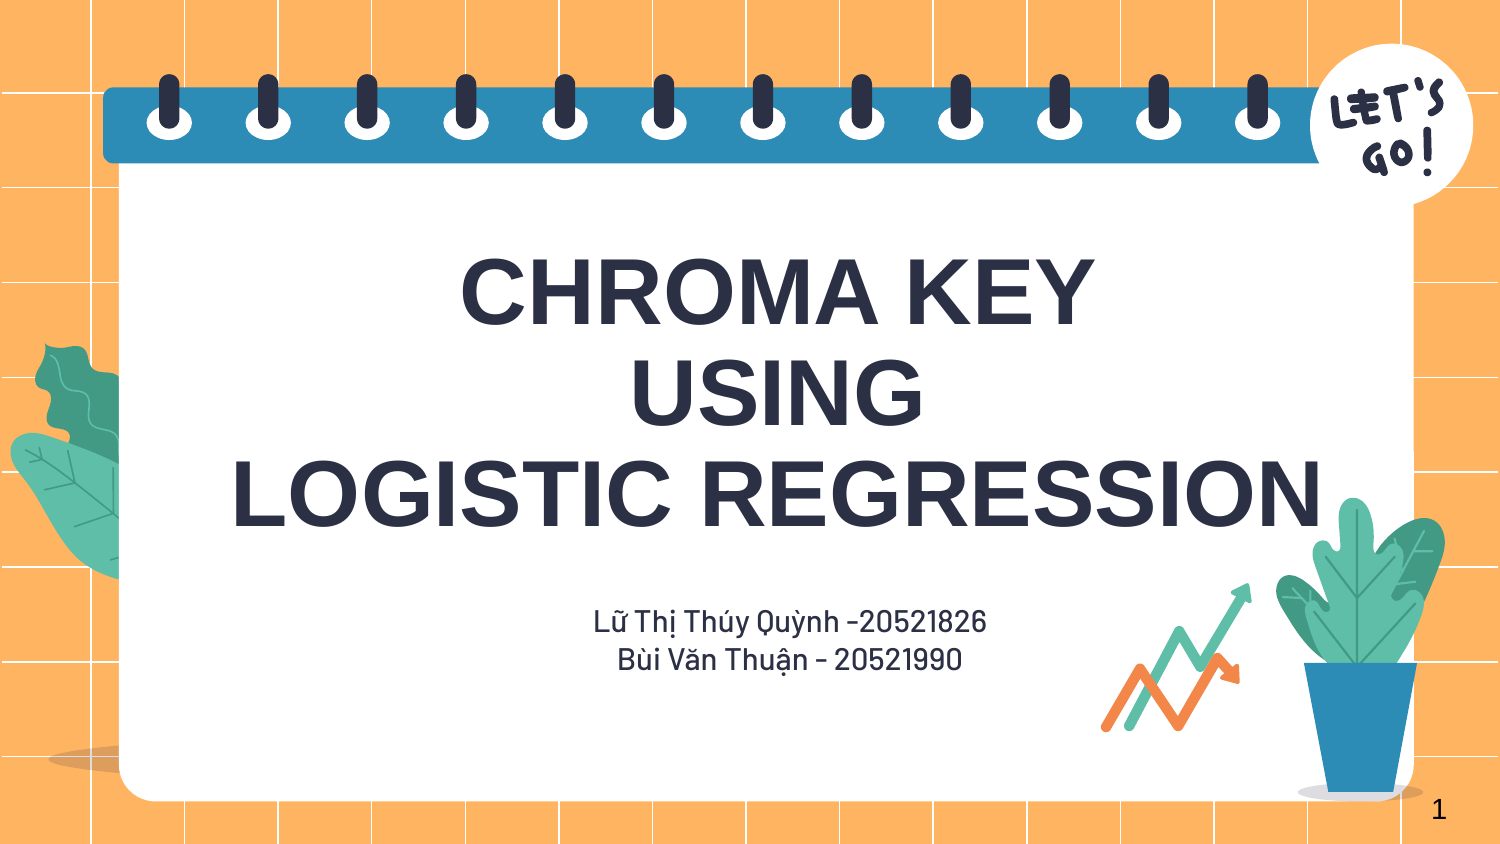

# CHROMA KEY USING LOGISTIC REGRESSION

Lữ Thị Thúy Quỳnh -20521826
Bùi Văn Thuận - 20521990

1